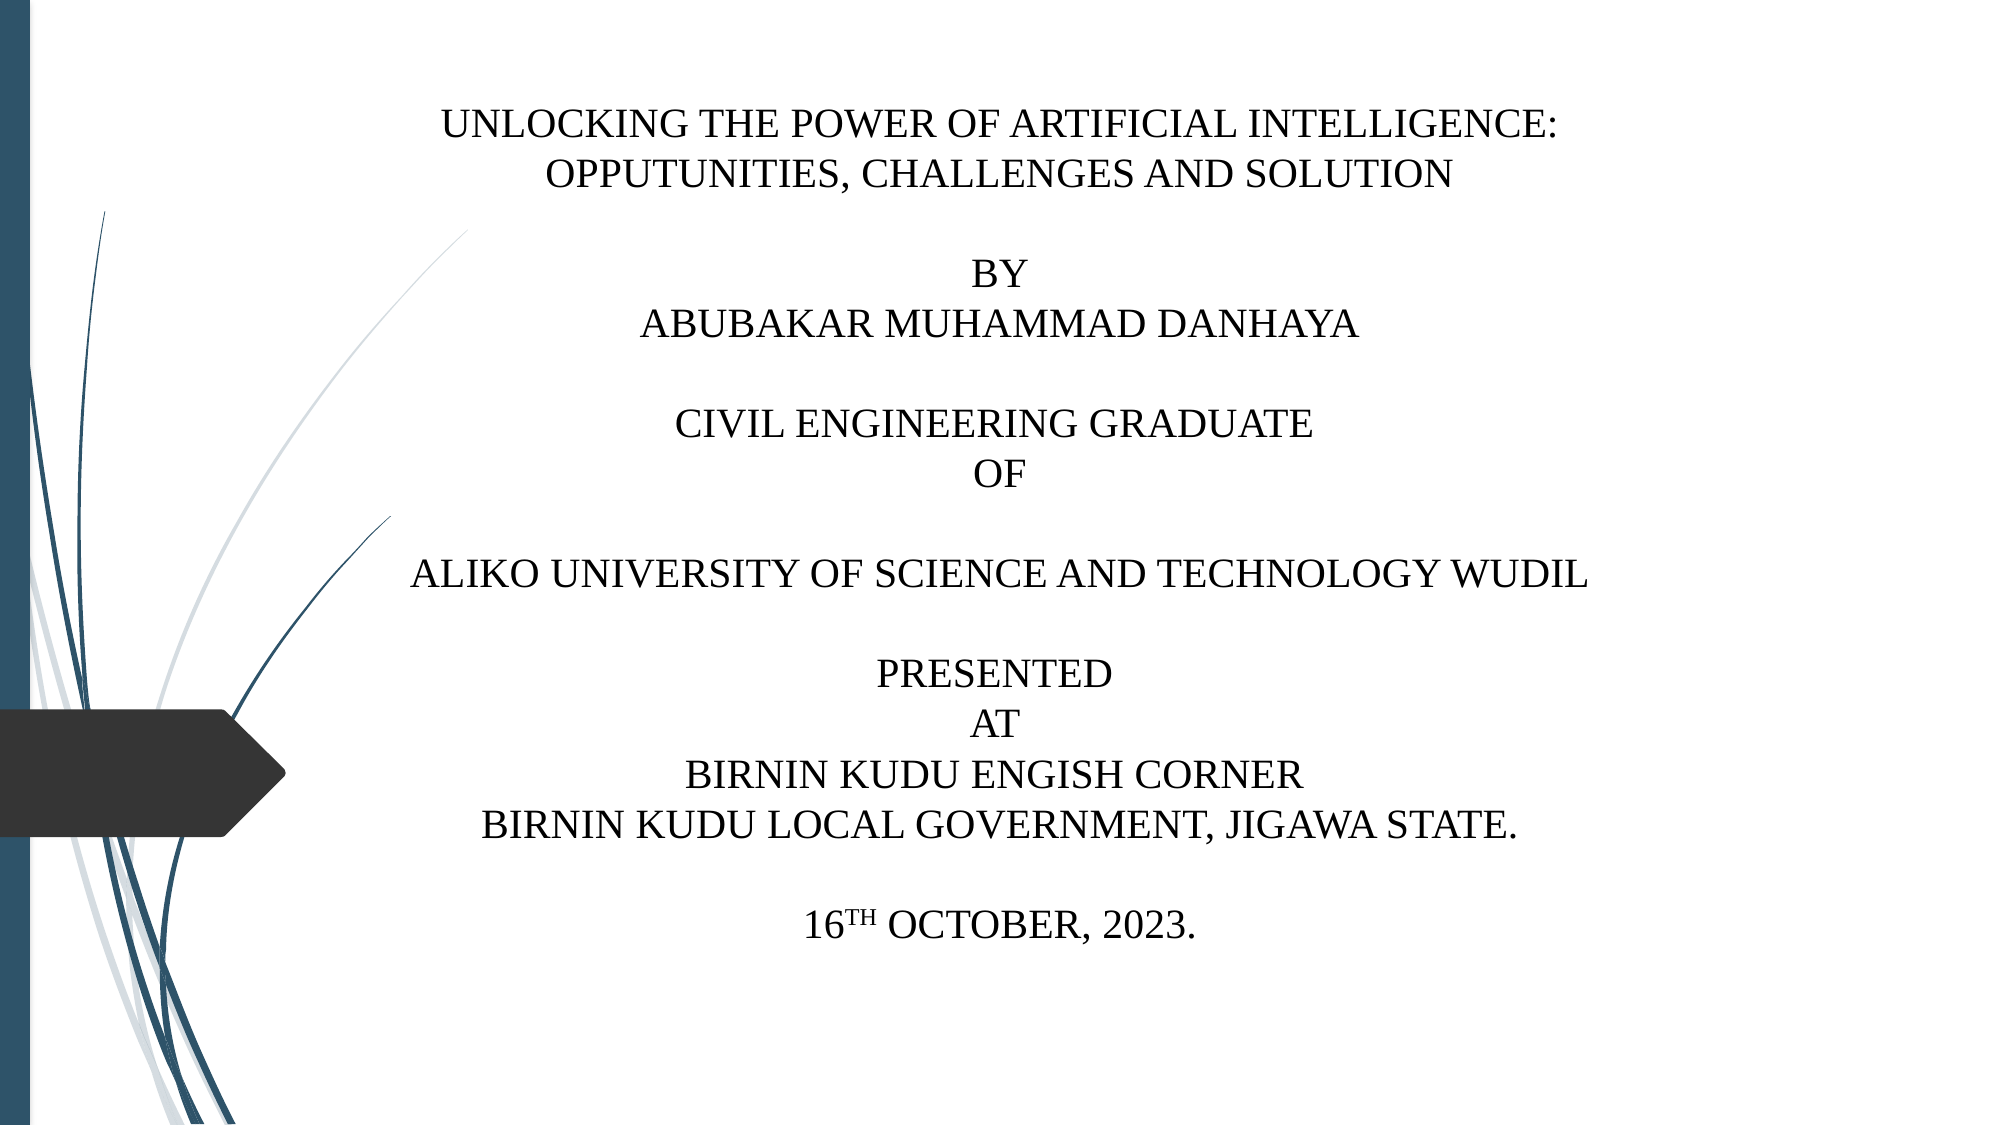

# UNLOCKING THE POWER OF ARTIFICIAL INTELLIGENCE: OPPUTUNITIES, CHALLENGES AND SOLUTION BY ABUBAKAR MUHAMMAD DANHAYA CIVIL ENGINEERING GRADUATE OF ALIKO UNIVERSITY OF SCIENCE AND TECHNOLOGY WUDIL PRESENTED AT BIRNIN KUDU ENGISH CORNER BIRNIN KUDU LOCAL GOVERNMENT, JIGAWA STATE. 16TH OCTOBER, 2023.